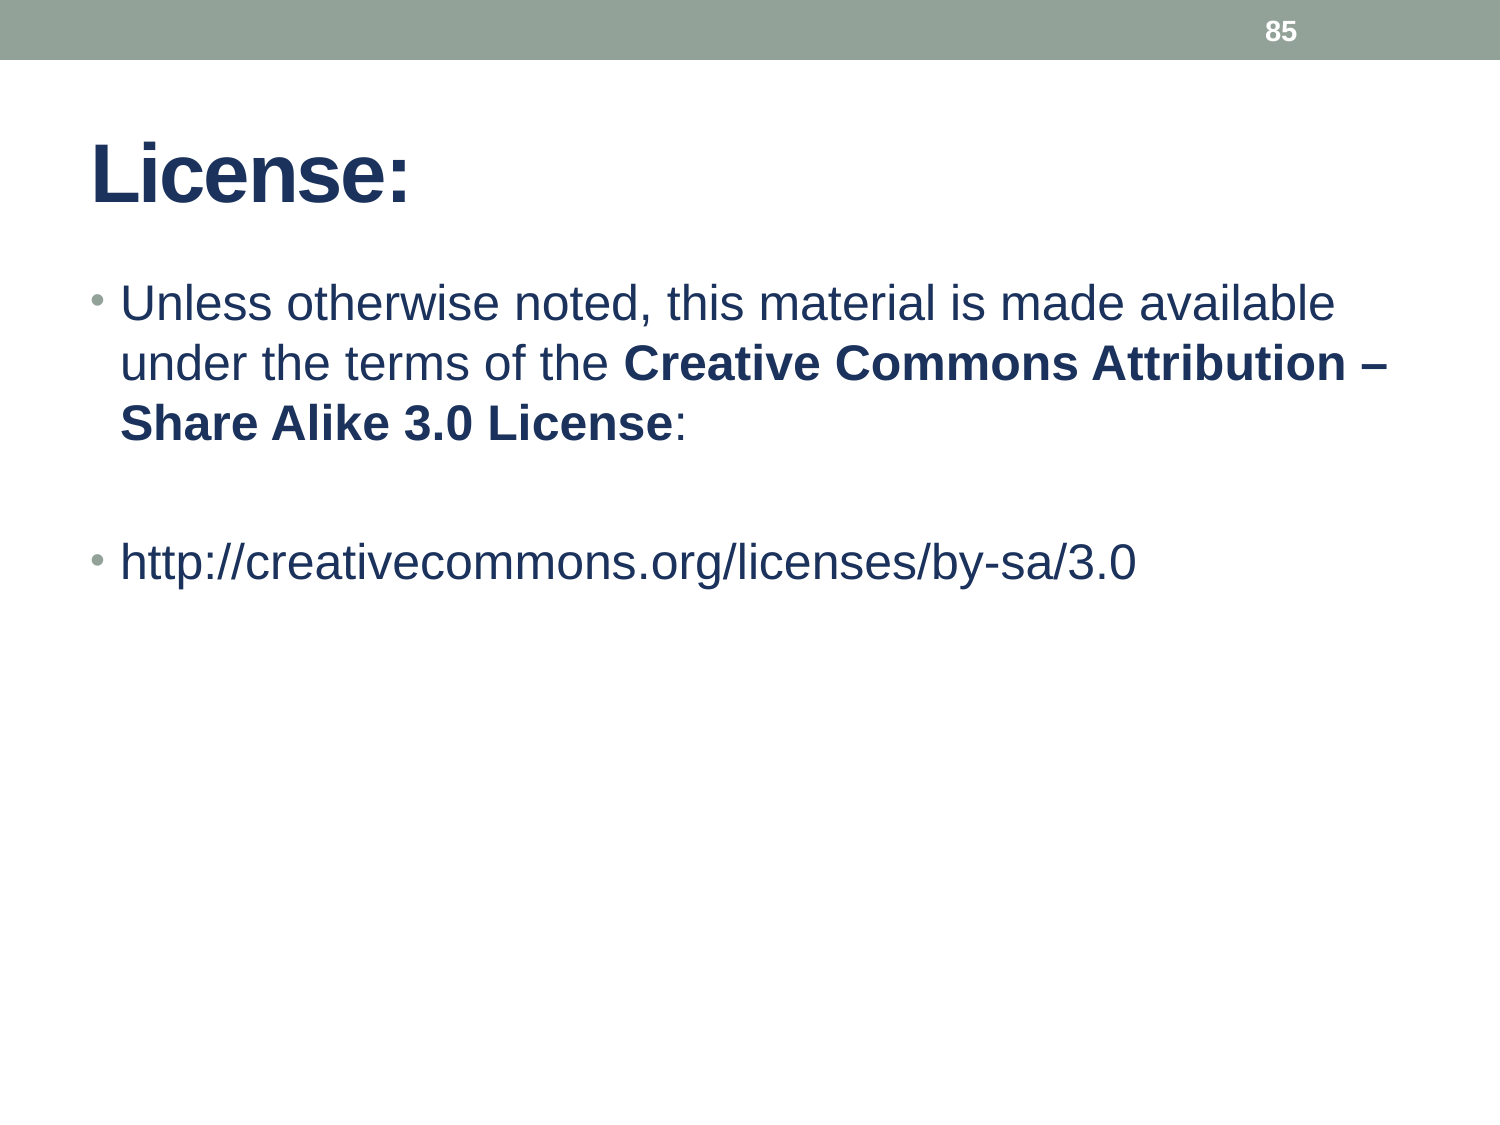

85
# License:
Unless otherwise noted, this material is made available under the terms of the Creative Commons Attribution – Share Alike 3.0 License:

http://creativecommons.org/licenses/by-sa/3.0